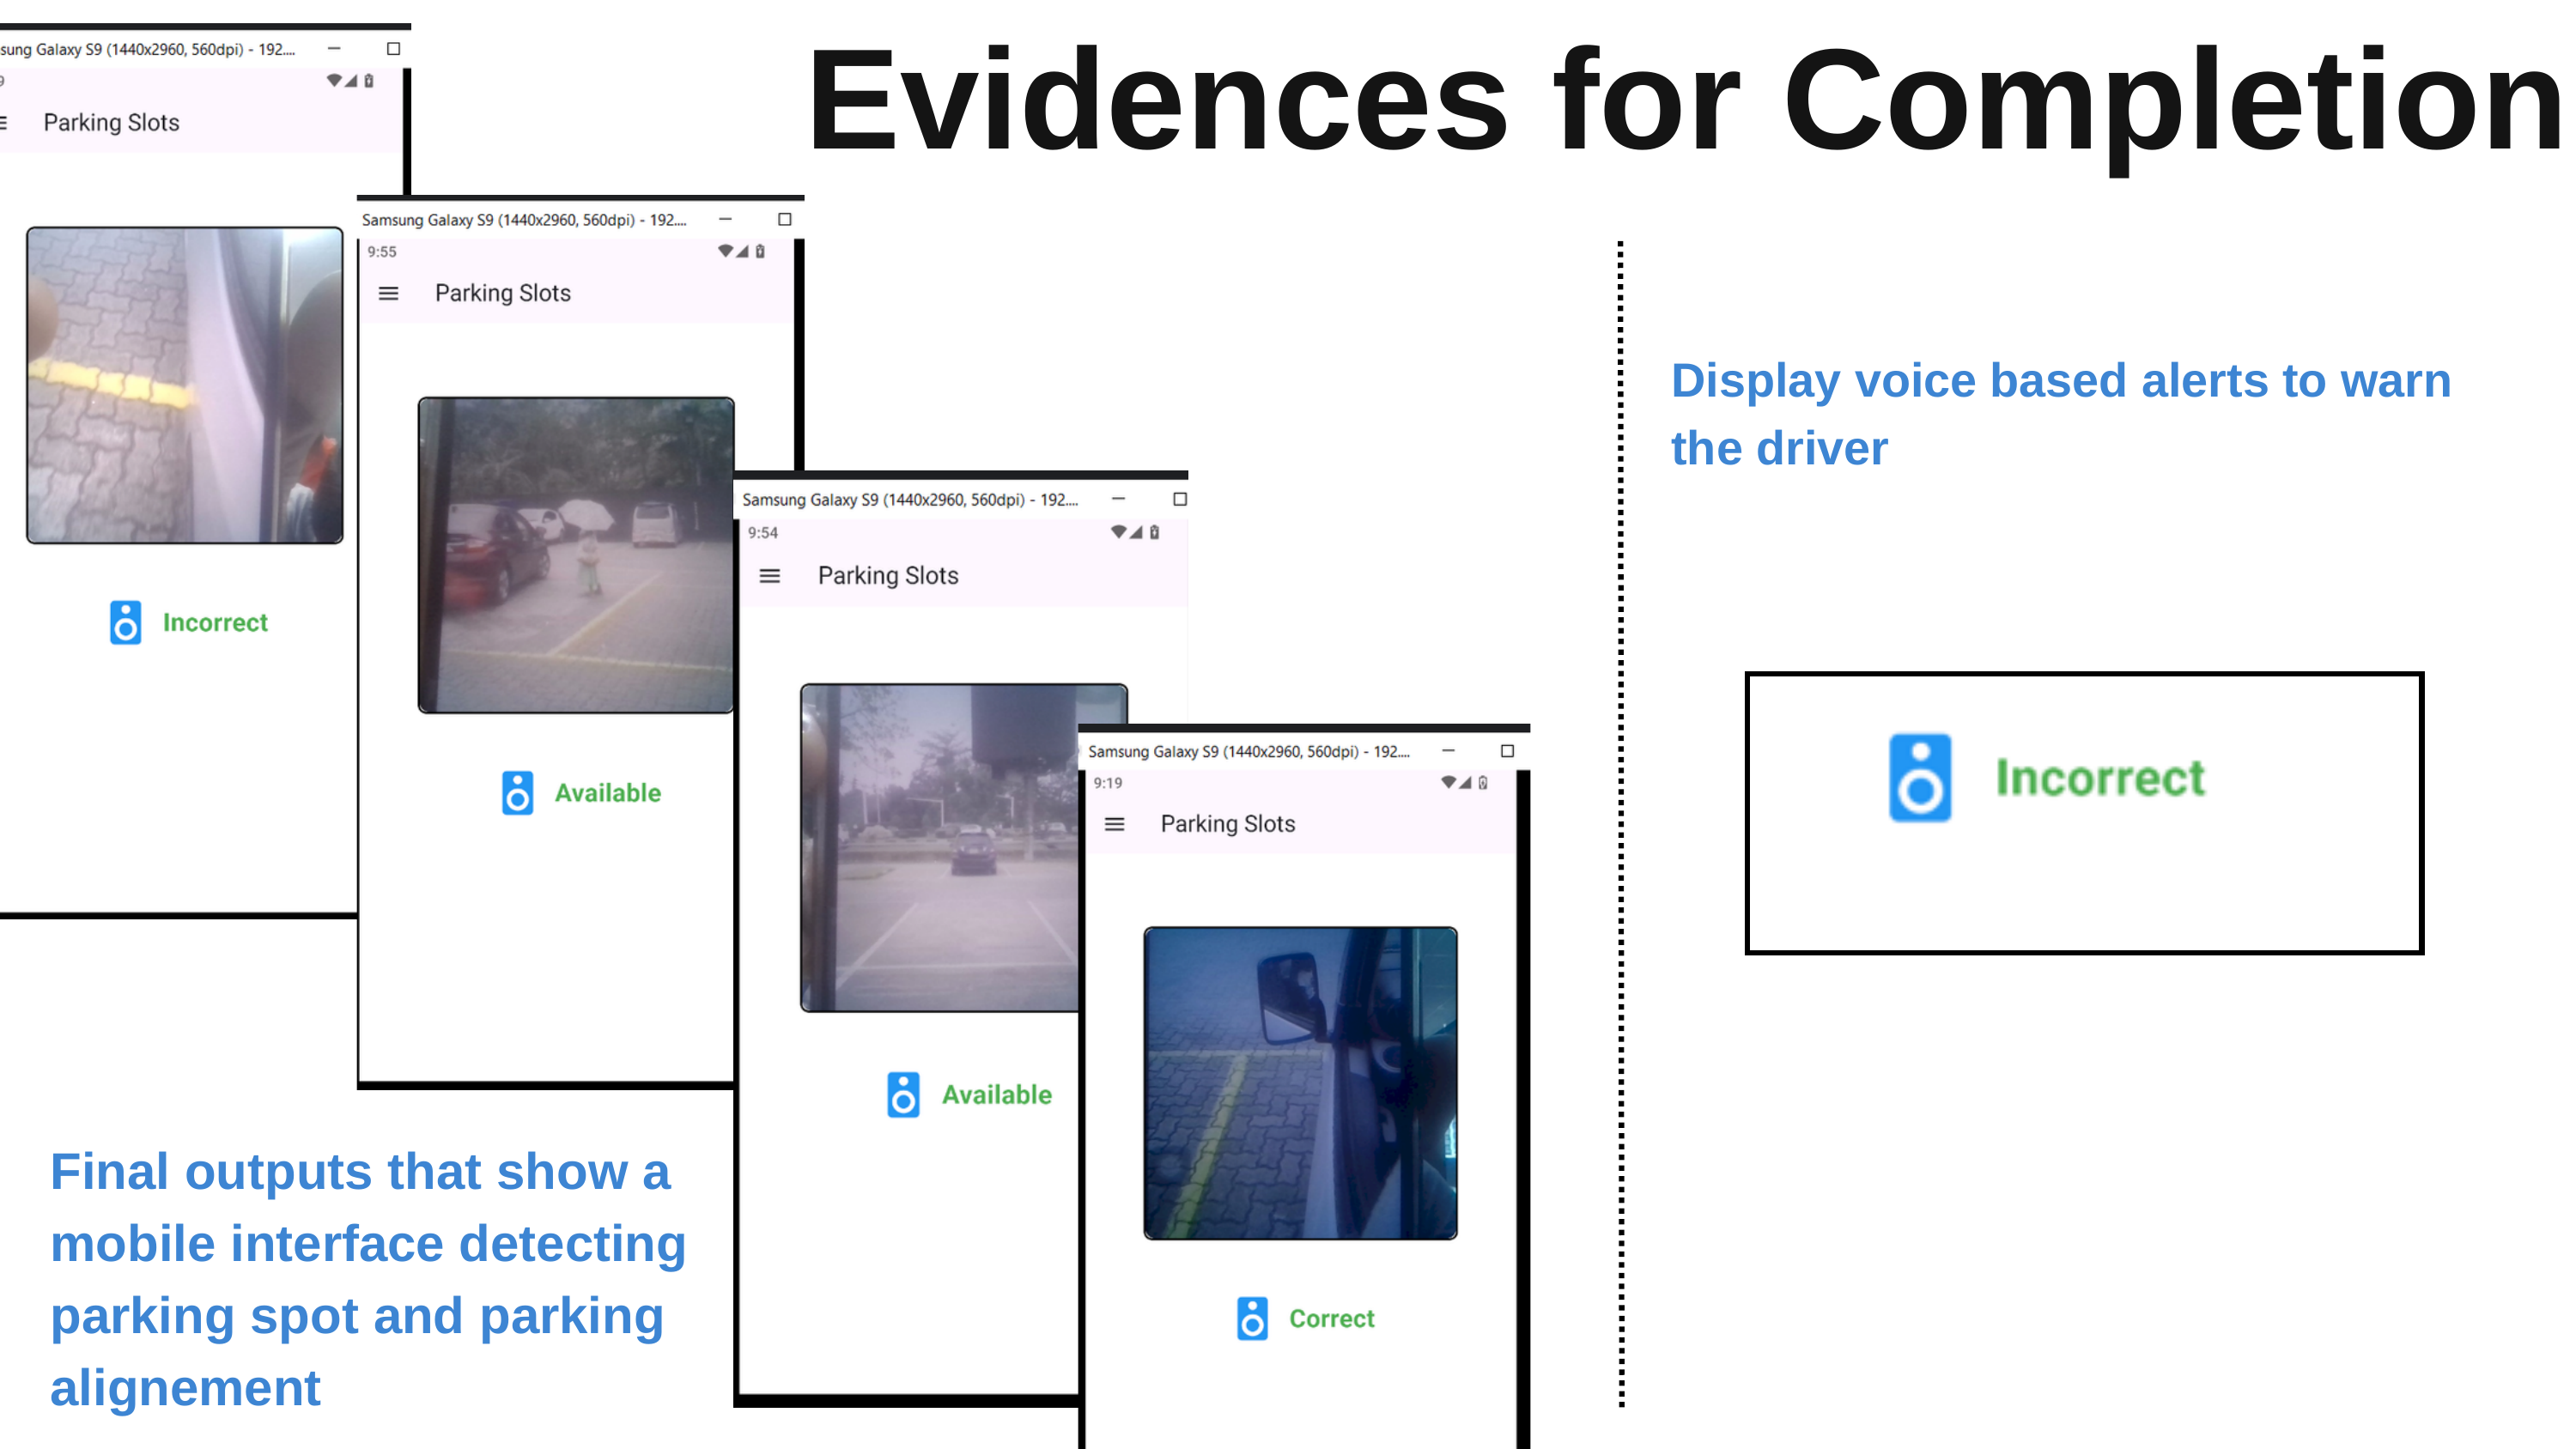

Evidences for Completion

Display voice based alerts to warn the driver

Final outputs that show a mobile interface detecting parking spot and parking alignement